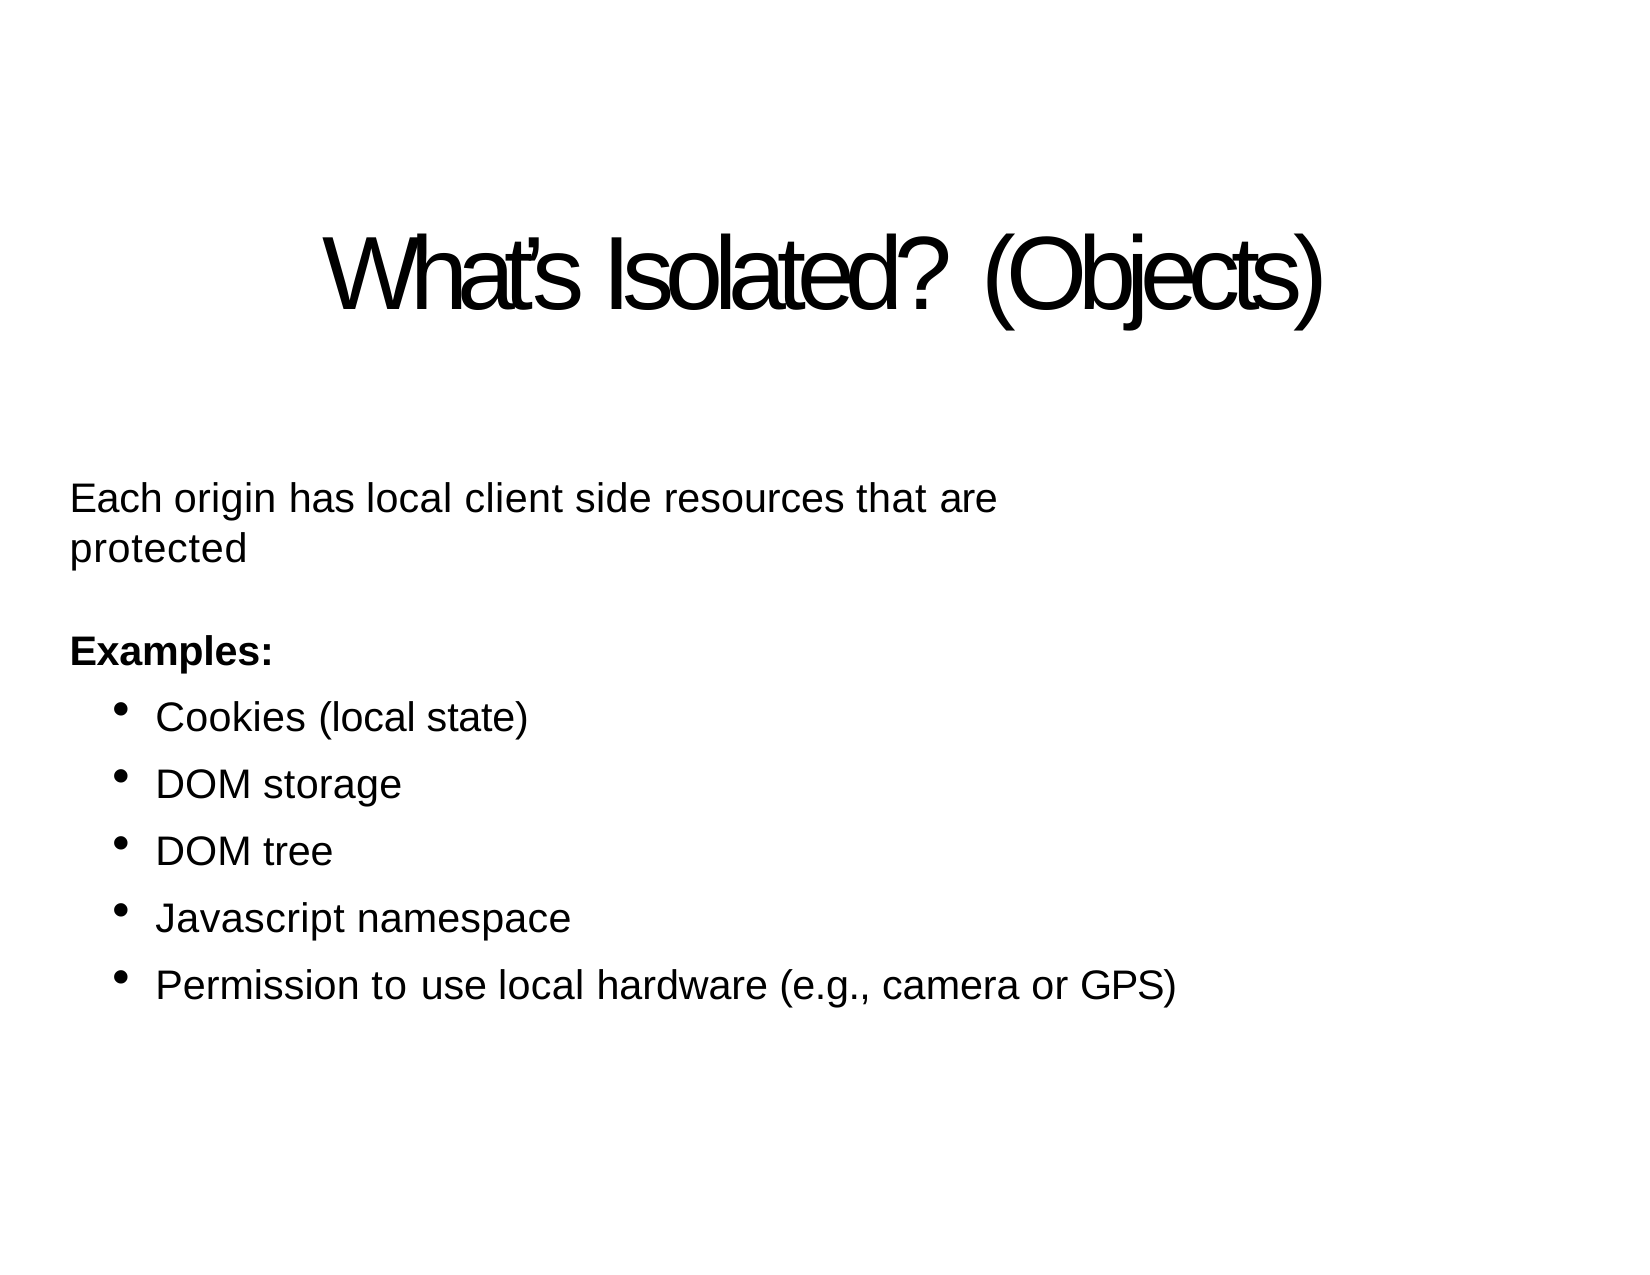

# What’s Isolated? (Objects)
Each origin has local client side resources that are protected

Examples:
Cookies (local state)
DOM storage
DOM tree
Javascript namespace
Permission to use local hardware (e.g., camera or GPS)